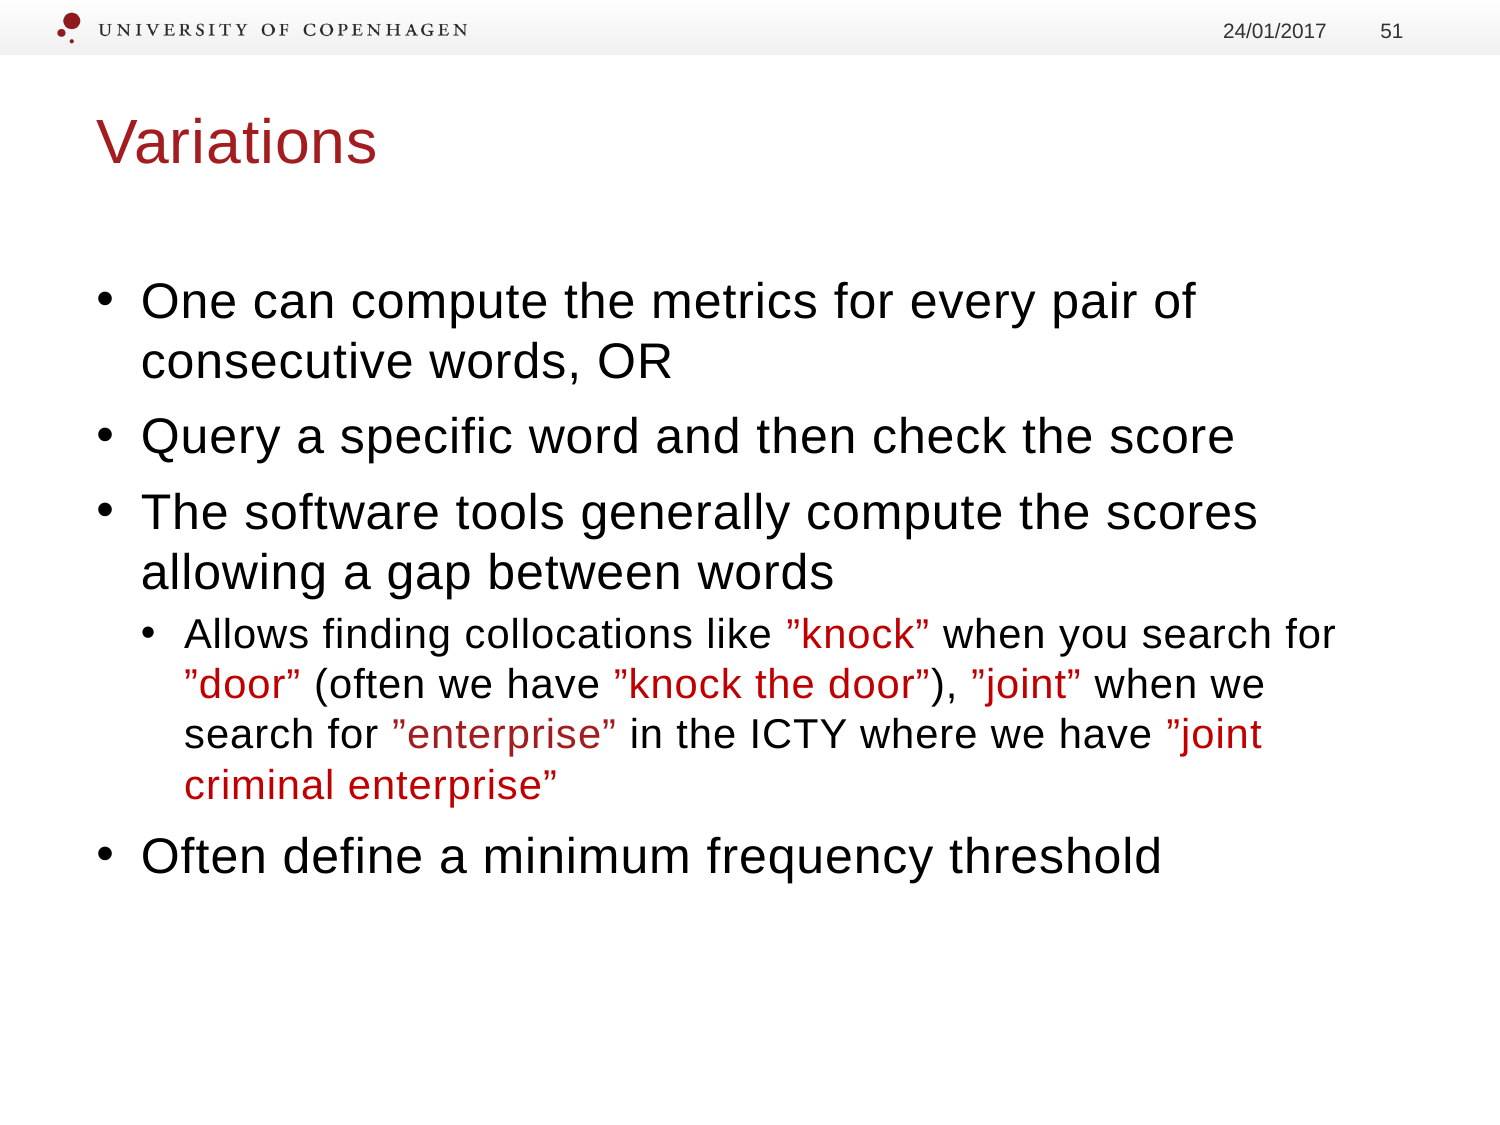

24/01/2017
51
# Variations
One can compute the metrics for every pair of consecutive words, OR
Query a specific word and then check the score
The software tools generally compute the scores allowing a gap between words
Allows finding collocations like ”knock” when you search for ”door” (often we have ”knock the door”), ”joint” when we search for ”enterprise” in the ICTY where we have ”joint criminal enterprise”
Often define a minimum frequency threshold